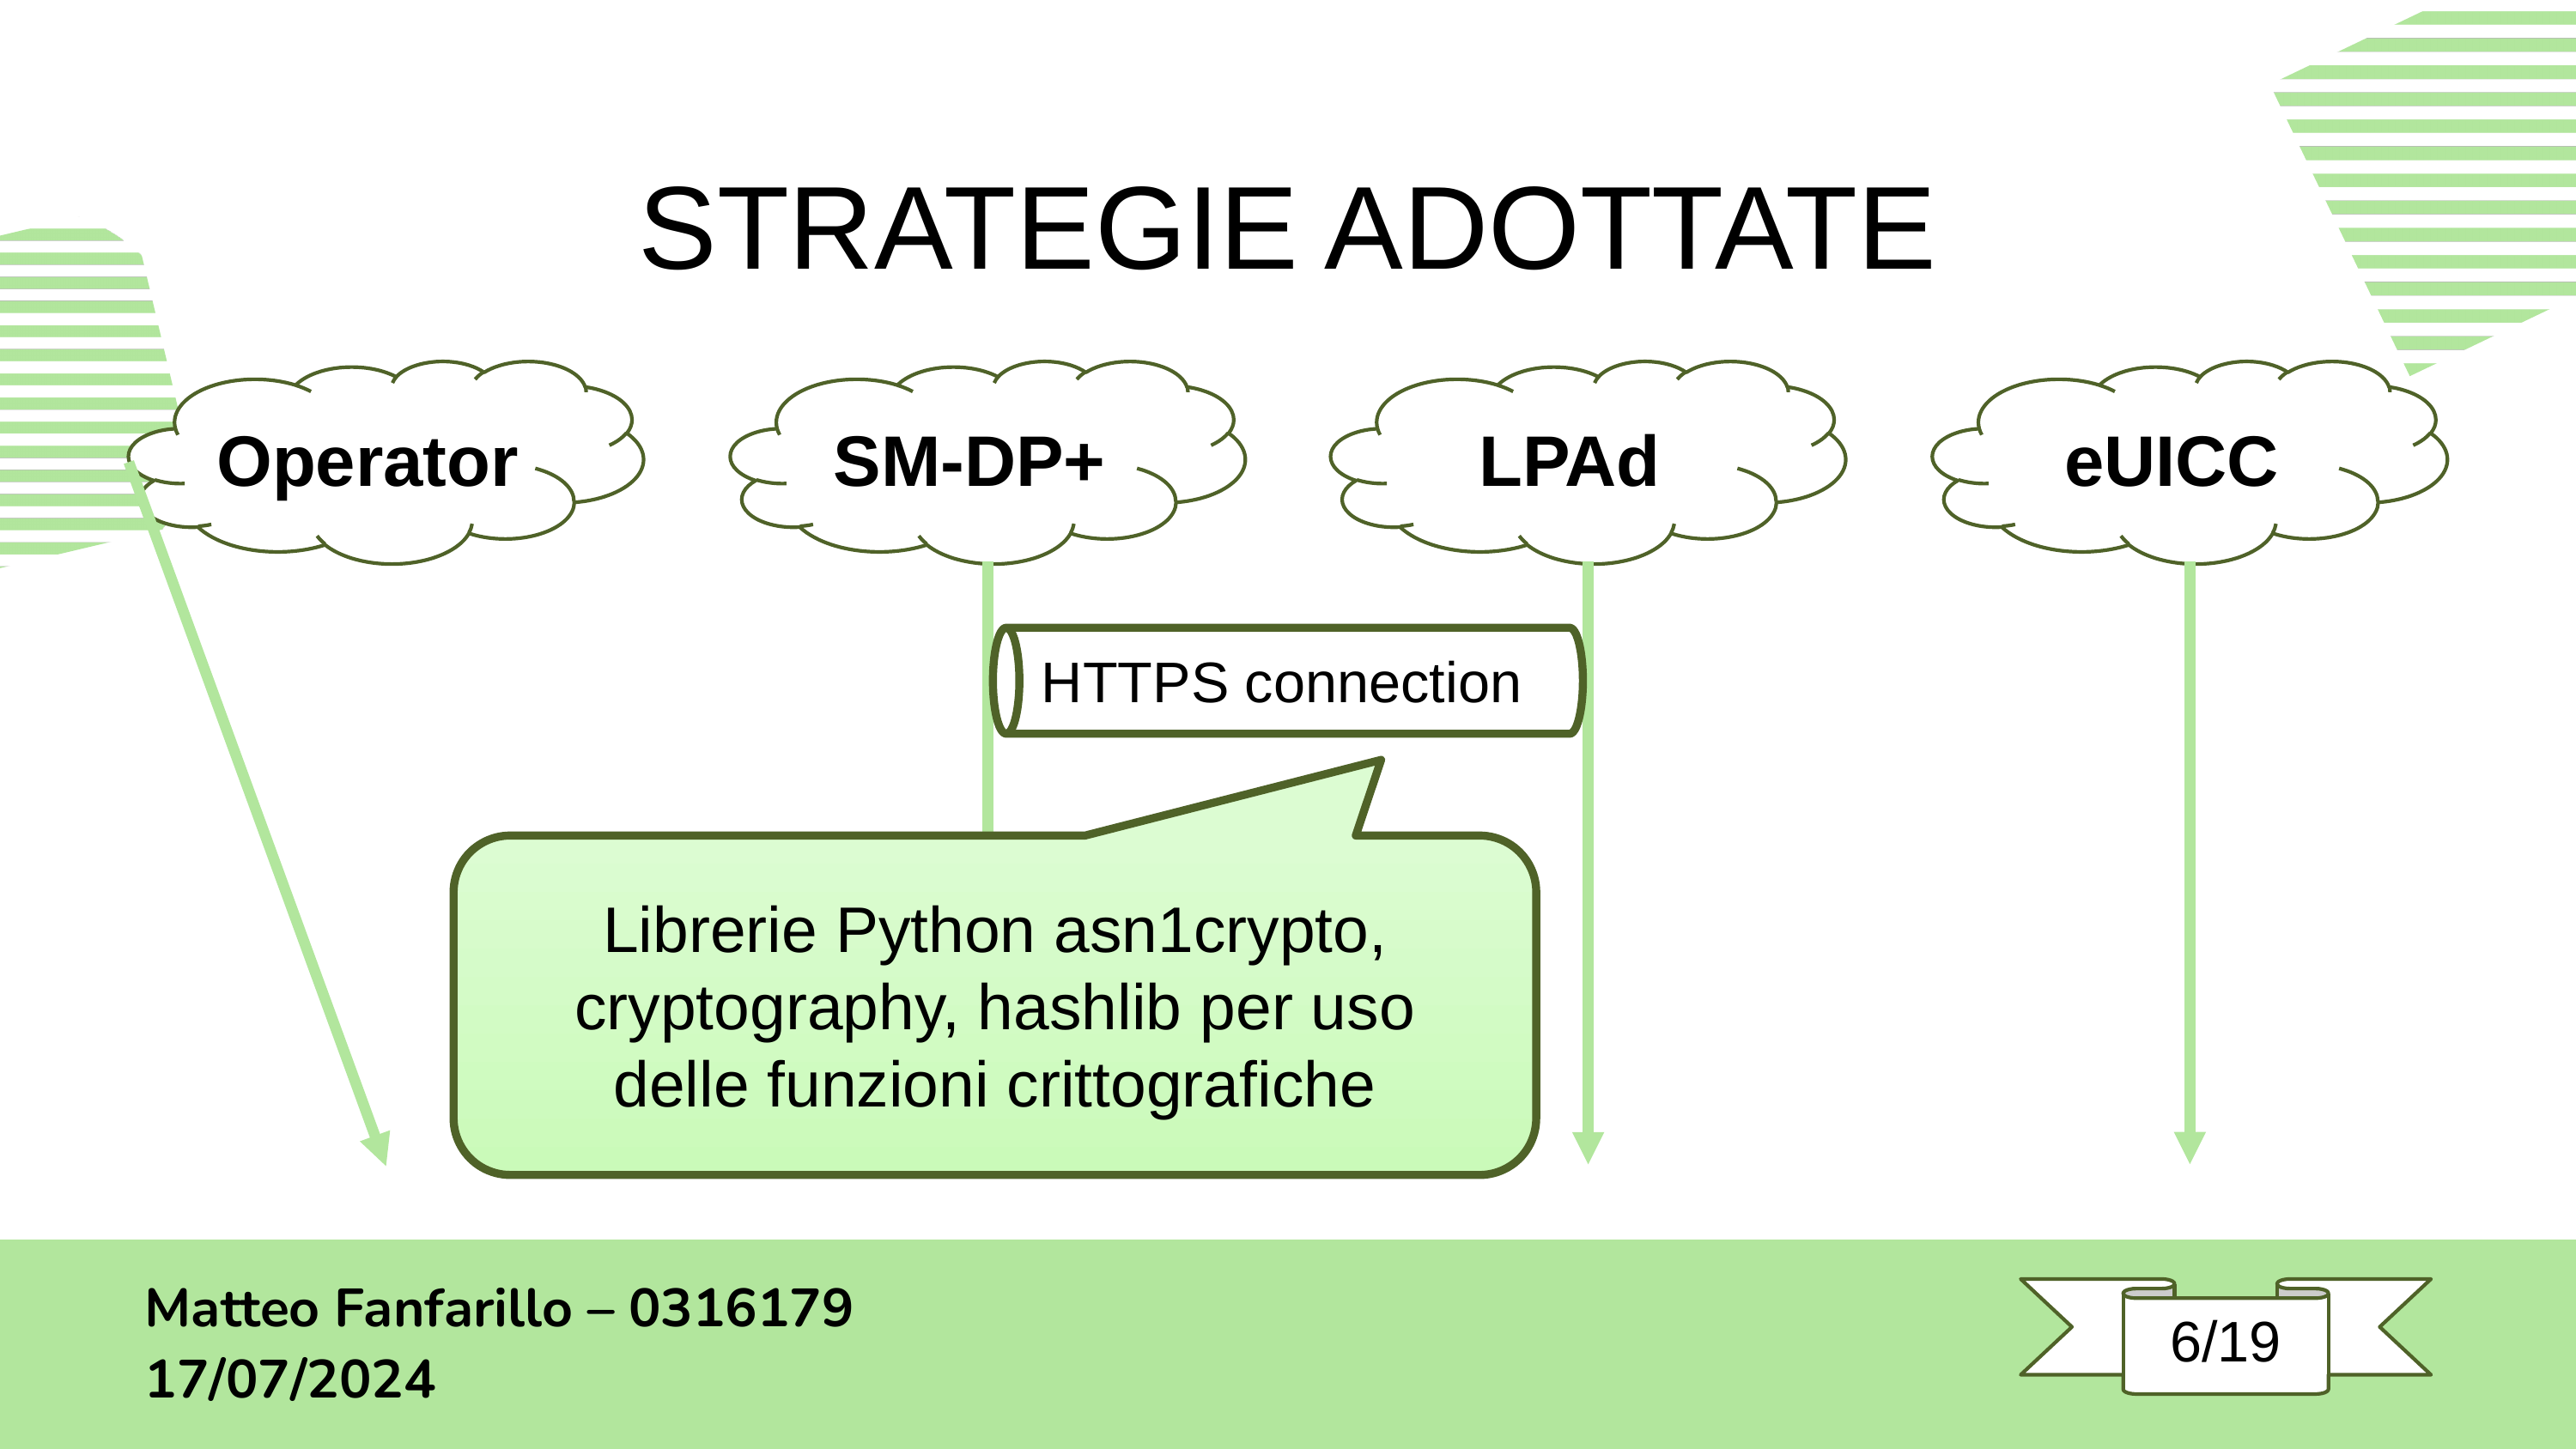

STRATEGIE ADOTTATE

Operator
SM-DP+
LPAd
eUICC

HTTPS connection

Librerie Python asn1crypto, cryptography, hashlib per uso delle funzioni crittografiche

Matteo Fanfarillo – 0316179
6/19

17/07/2024